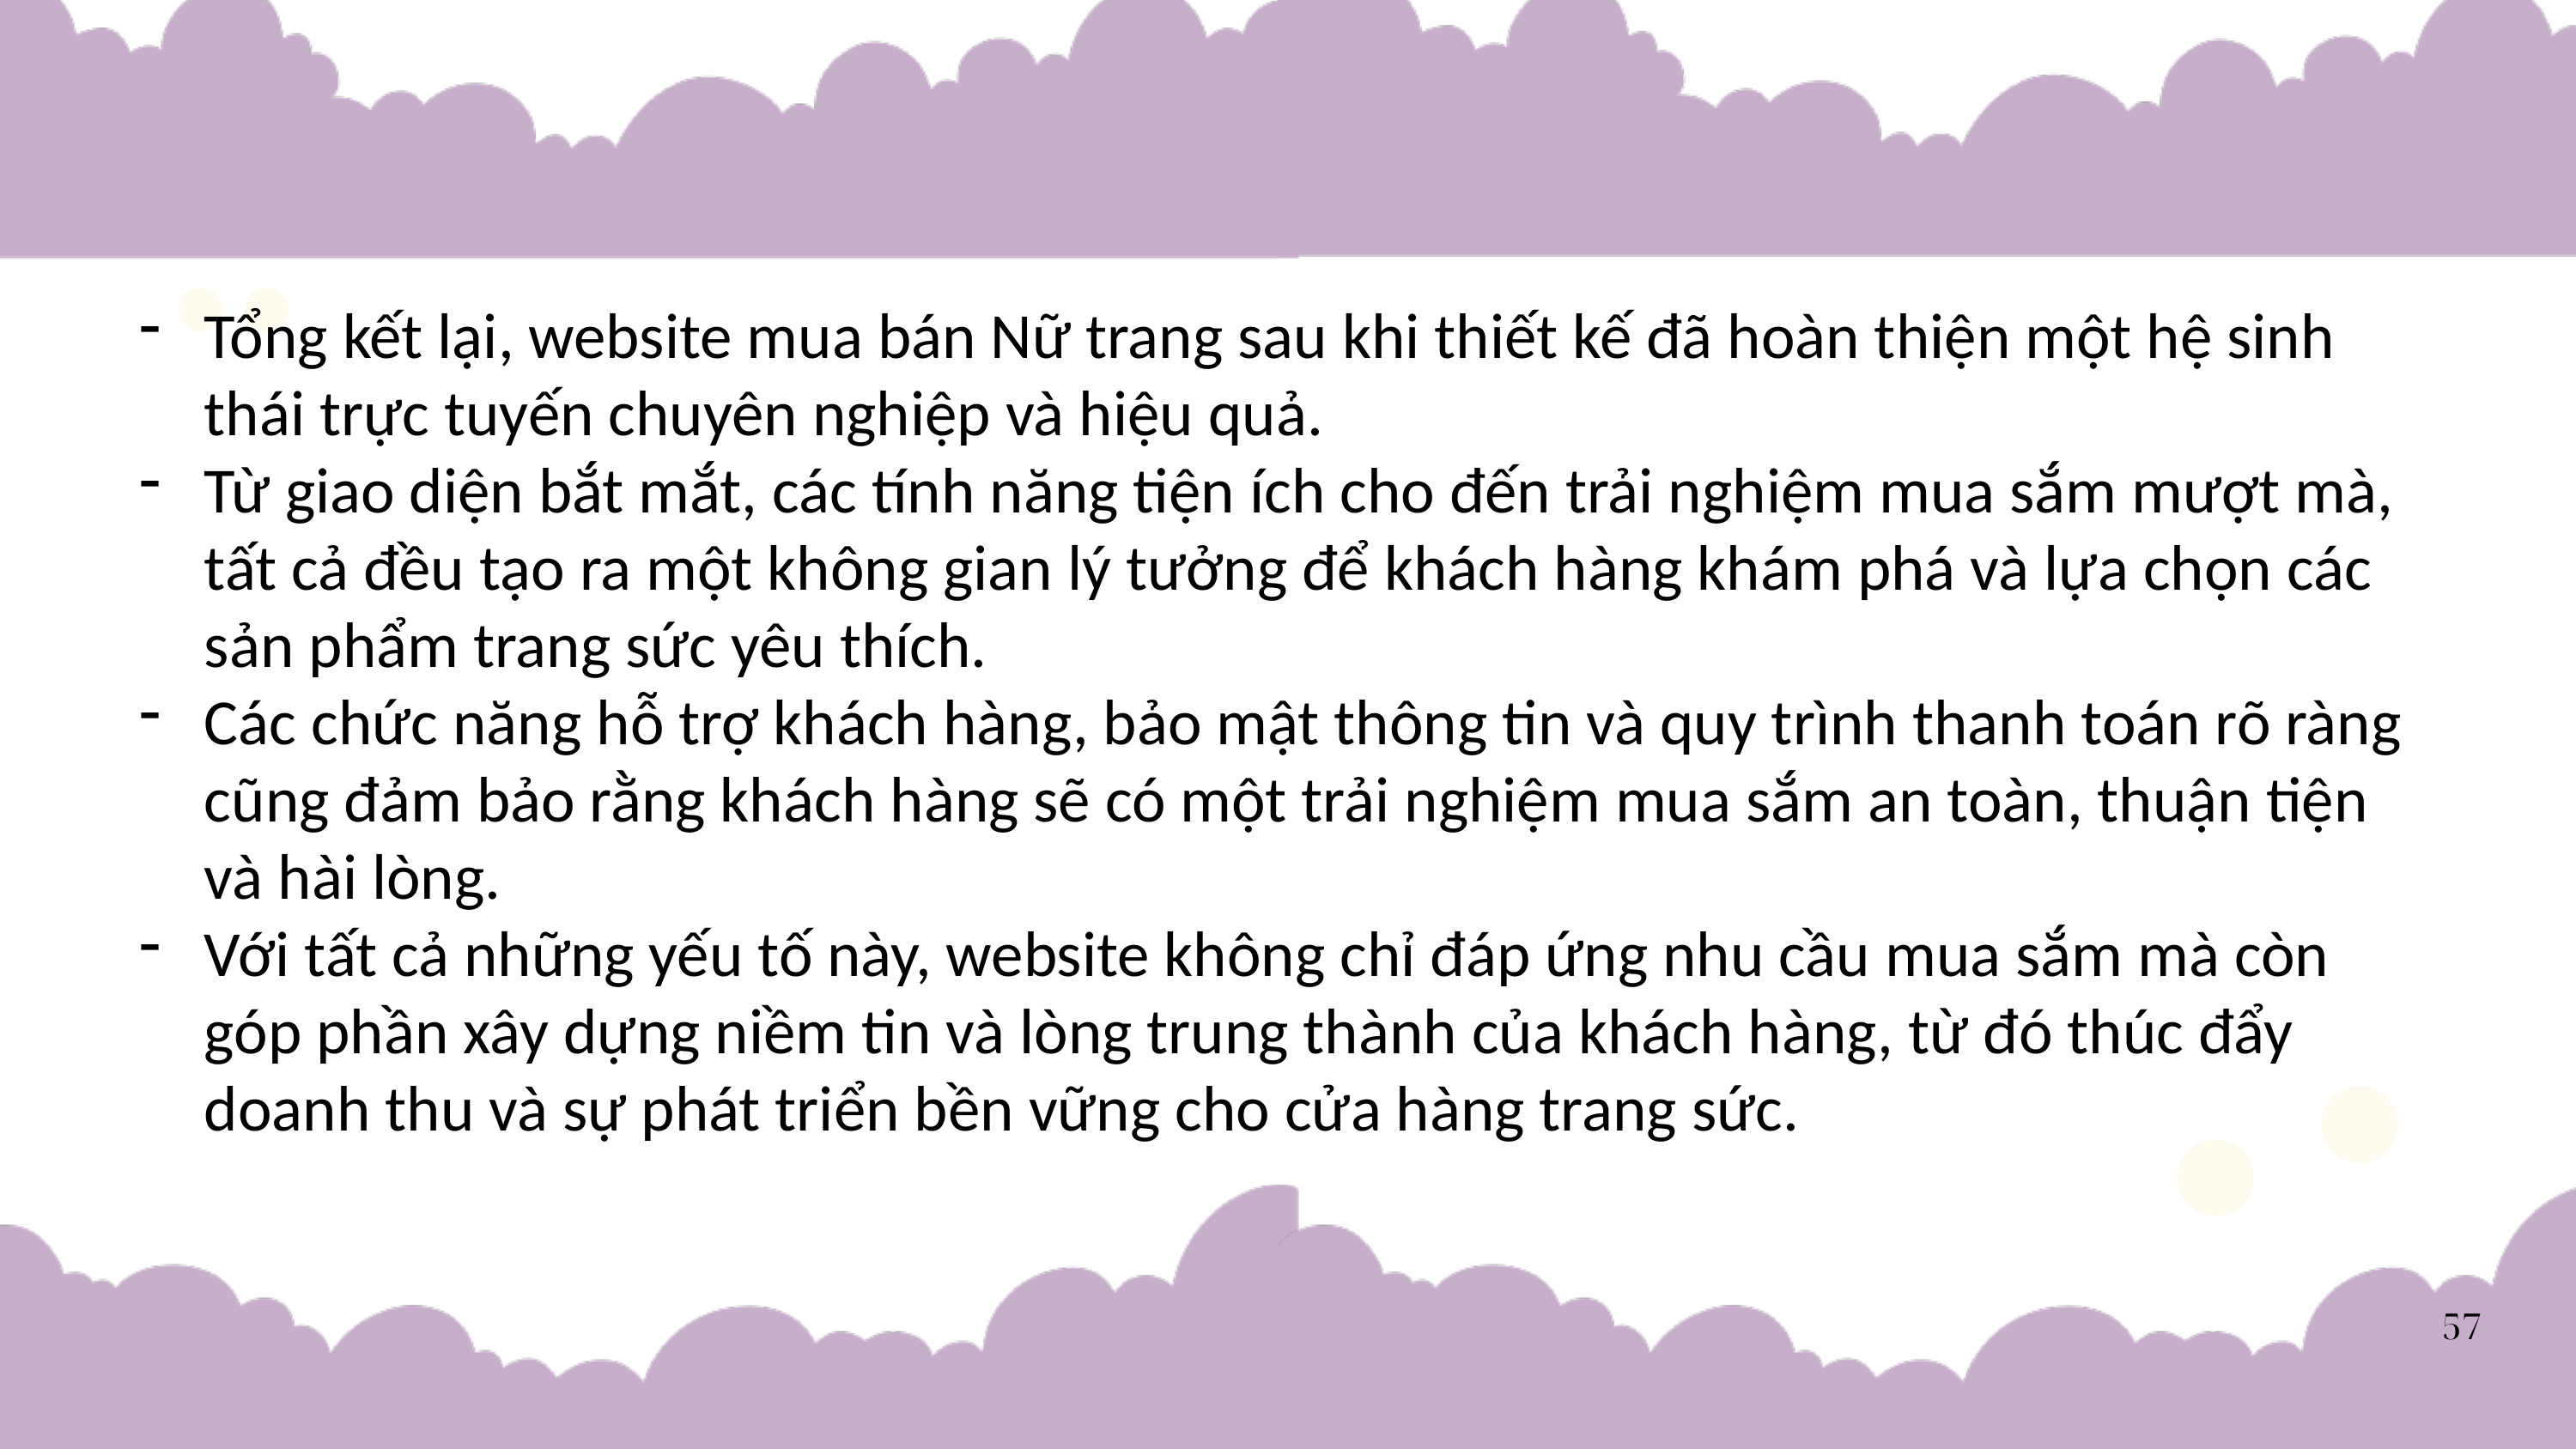

Tổng kết lại, website mua bán Nữ trang sau khi thiết kế đã hoàn thiện một hệ sinh thái trực tuyến chuyên nghiệp và hiệu quả.
Từ giao diện bắt mắt, các tính năng tiện ích cho đến trải nghiệm mua sắm mượt mà, tất cả đều tạo ra một không gian lý tưởng để khách hàng khám phá và lựa chọn các sản phẩm trang sức yêu thích.
Các chức năng hỗ trợ khách hàng, bảo mật thông tin và quy trình thanh toán rõ ràng cũng đảm bảo rằng khách hàng sẽ có một trải nghiệm mua sắm an toàn, thuận tiện và hài lòng.
Với tất cả những yếu tố này, website không chỉ đáp ứng nhu cầu mua sắm mà còn góp phần xây dựng niềm tin và lòng trung thành của khách hàng, từ đó thúc đẩy doanh thu và sự phát triển bền vững cho cửa hàng trang sức.

57